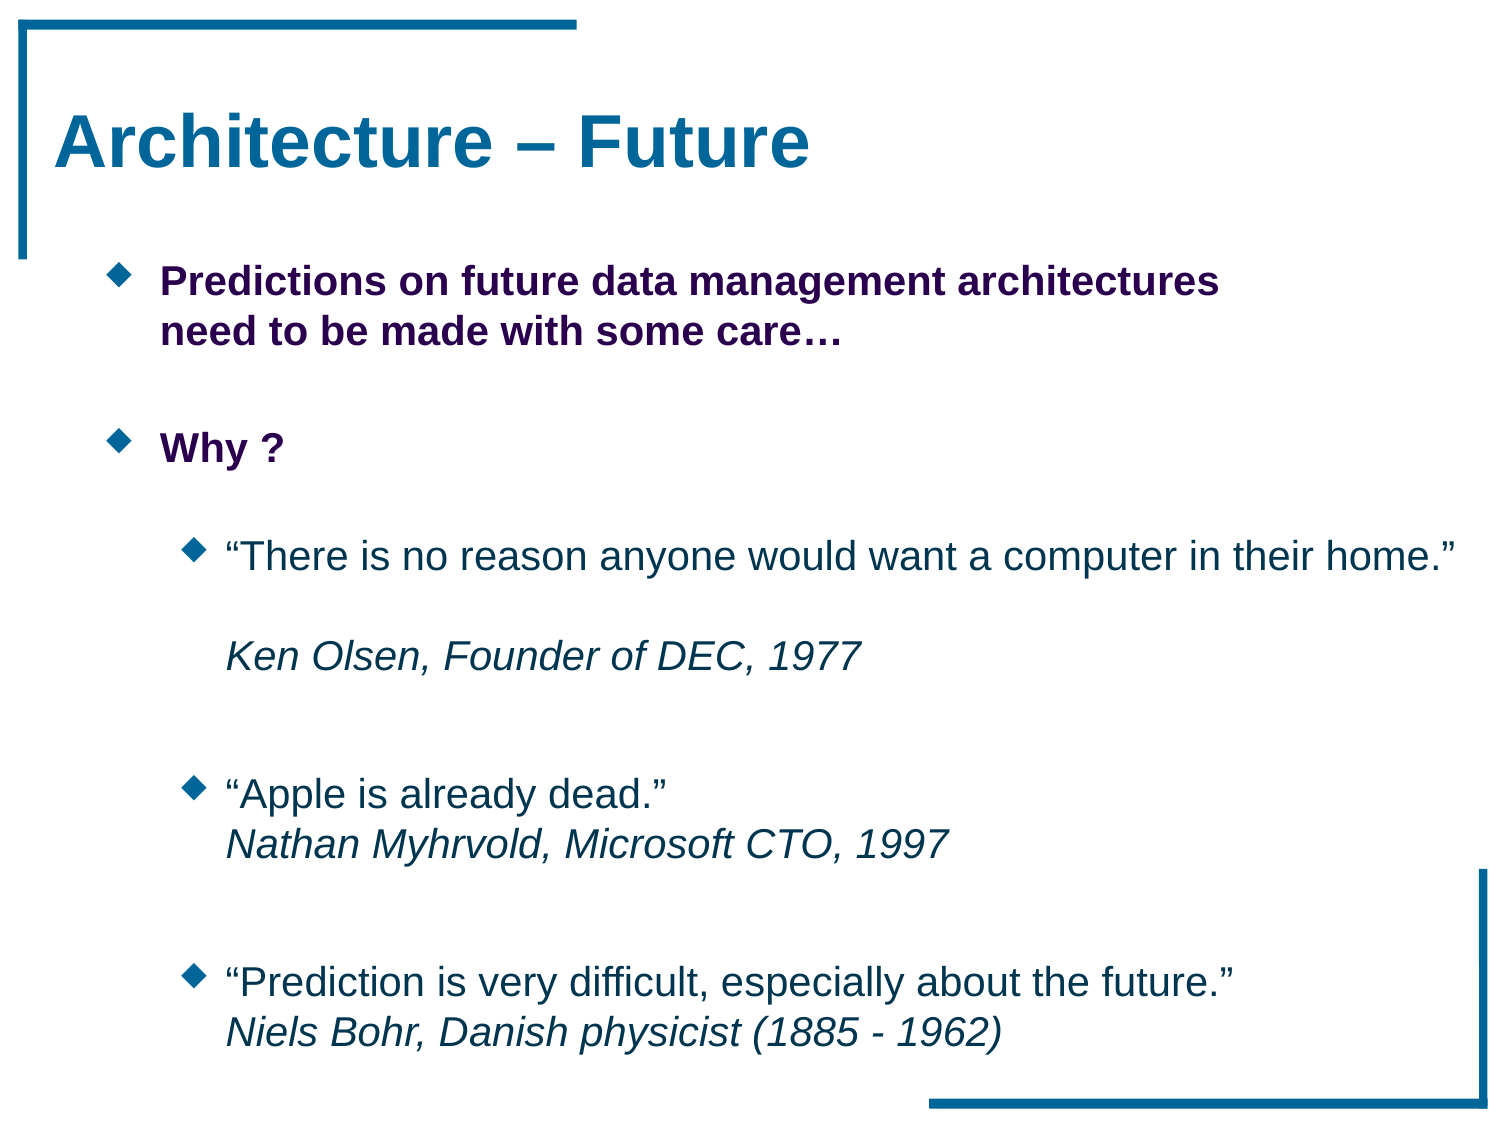

# Architecture – Future
Predictions on future data management architectures
need to be made with some care…

Why ?
“There is no reason anyone would want a computer in their home.”
Ken Olsen, Founder of DEC, 1977

“Apple is already dead.”
Nathan Myhrvold, Microsoft CTO, 1997

“Prediction is very difficult, especially about the future.”
Niels Bohr, Danish physicist (1885 - 1962)